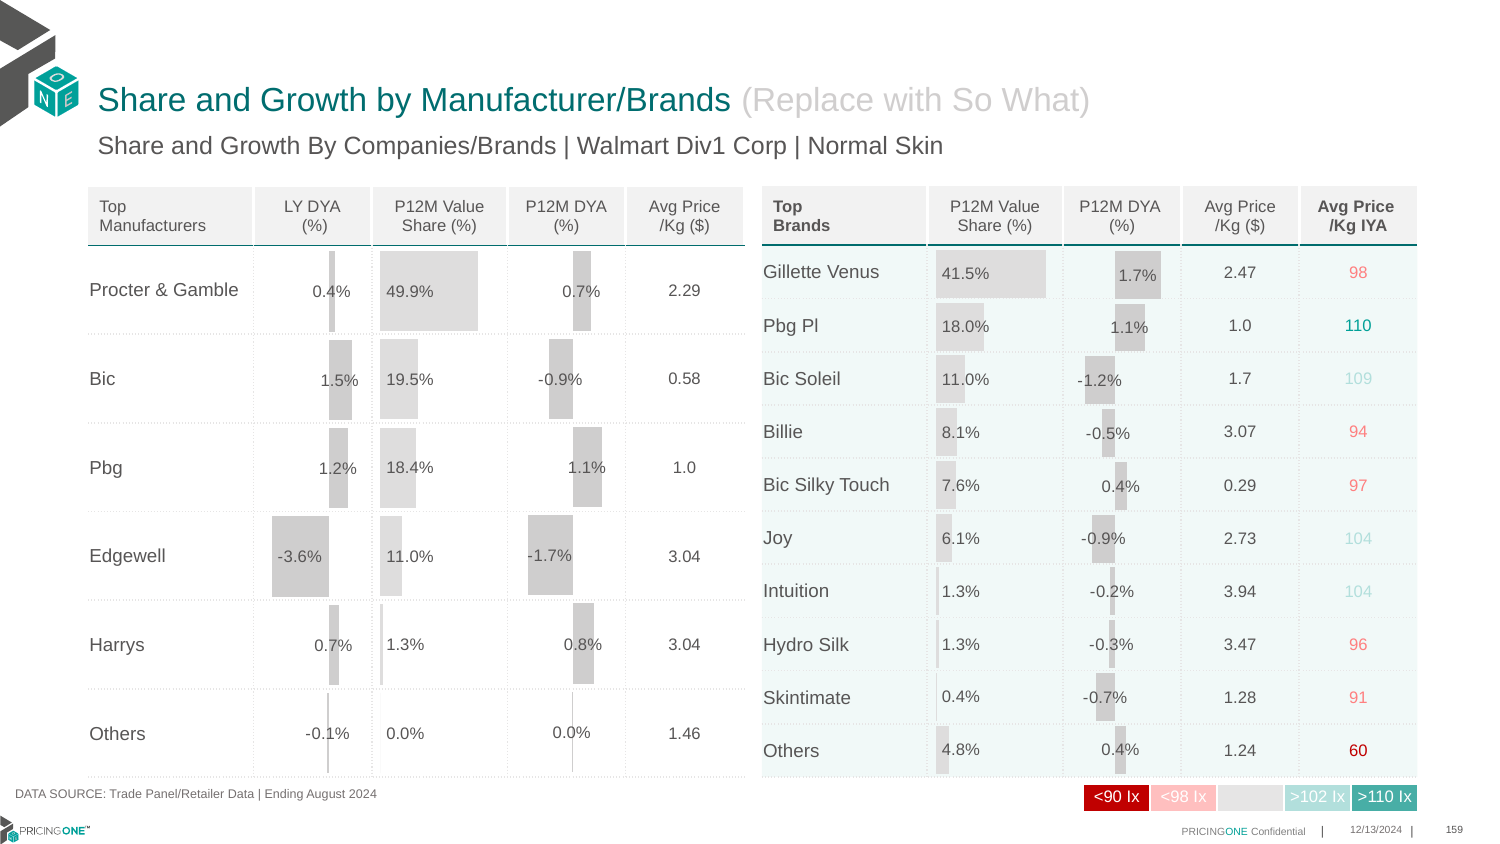

# Share and Growth by Manufacturer/Brands (Replace with So What)

Share and Growth By Companies/Brands | Walmart Div1 Corp | Normal Skin
| Top Brands | P12M Value Share (%) | P12M DYA (%) | Avg Price /Kg ($) | Avg Price /Kg IYA |
| --- | --- | --- | --- | --- |
| Gillette Venus |  |  | 2.47 | 98 |
| Pbg Pl |  |  | 1.0 | 110 |
| Bic Soleil |  |  | 1.7 | 109 |
| Billie |  |  | 3.07 | 94 |
| Bic Silky Touch |  |  | 0.29 | 97 |
| Joy |  |  | 2.73 | 104 |
| Intuition |  |  | 3.94 | 104 |
| Hydro Silk |  |  | 3.47 | 96 |
| Skintimate |  |  | 1.28 | 91 |
| Others |  |  | 1.24 | 60 |
| Top Manufacturers | LY DYA (%) | P12M Value Share (%) | P12M DYA (%) | Avg Price /Kg ($) |
| --- | --- | --- | --- | --- |
| Procter & Gamble |  |  |  | 2.29 |
| Bic |  |  |  | 0.58 |
| Pbg |  |  |  | 1.0 |
| Edgewell |  |  |  | 3.04 |
| Harrys |  |  |  | 3.04 |
| Others |  |  |  | 1.46 |

### Chart

| Category | Share DYA P12M |
|---|---|
|  | 0.00691639889830048 |

### Chart

| Category | Value Share P12M |
|---|---|
|  | 0.4986392650886988 |

### Chart

| Category | Share DYA LY |
|---|---|
|  | 0.004072599490164142 |

### Chart

| Category | Value Share |
|---|---|
|  | 0.415485667833671 |

### Chart

| Category | Share DYA |
|---|---|
|  | 0.01718664005018561 |
DATA SOURCE: Trade Panel/Retailer Data | Ending August 2024
| <90 Ix | <98 Ix |  | >102 Ix | >110 Ix |
| --- | --- | --- | --- | --- |

12/13/2024
159